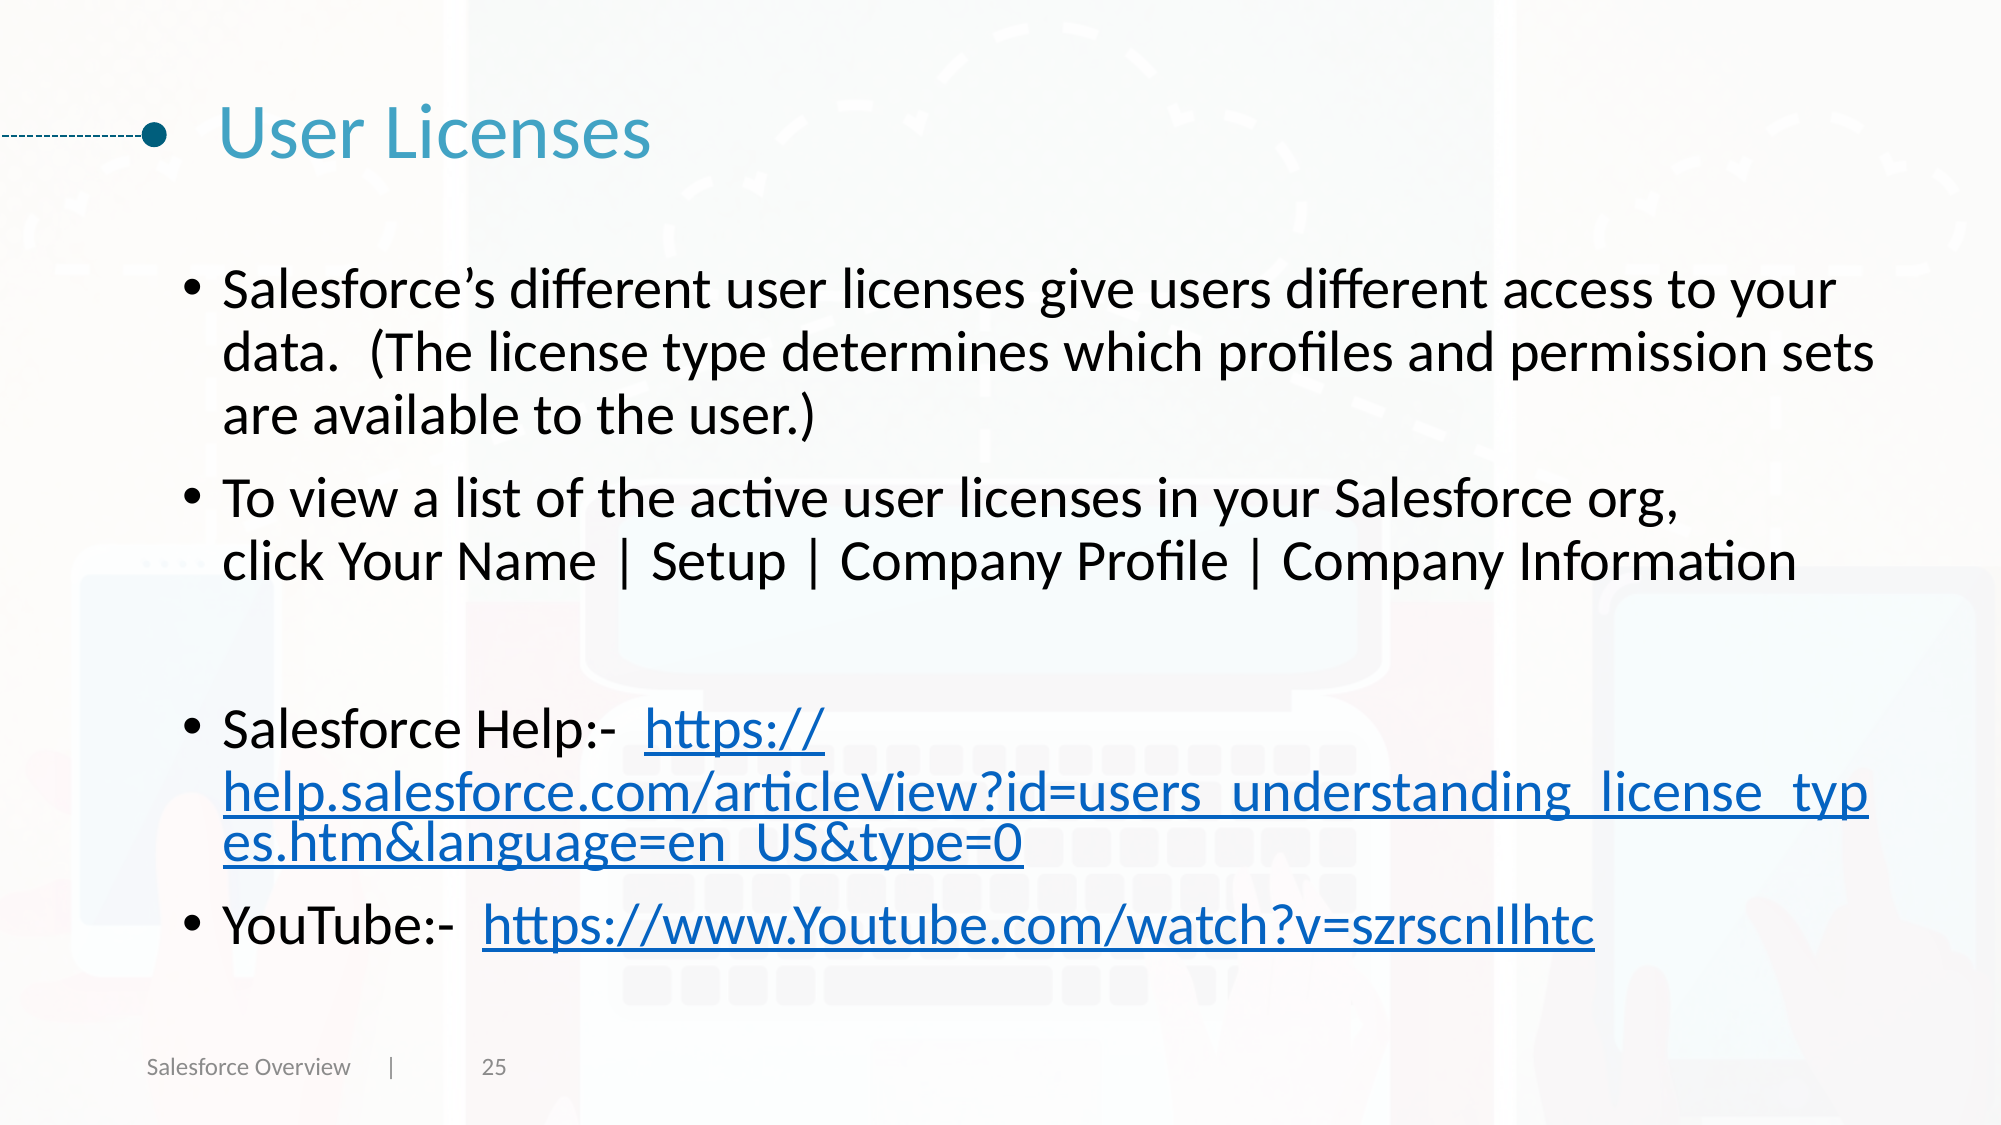

# User Licenses
Salesforce’s different user licenses give users different access to your data.  (The license type determines which profiles and permission sets are available to the user.)
To view a list of the active user licenses in your Salesforce org,  click Your Name | Setup | Company Profile | Company Information

Salesforce Help:-  https://help.salesforce.com/articleView?id=users_understanding_license_types.htm&language=en_US&type=0
YouTube:-  https://www.Youtube.com/watch?v=szrscnIlhtc

Salesforce Overview      |
25